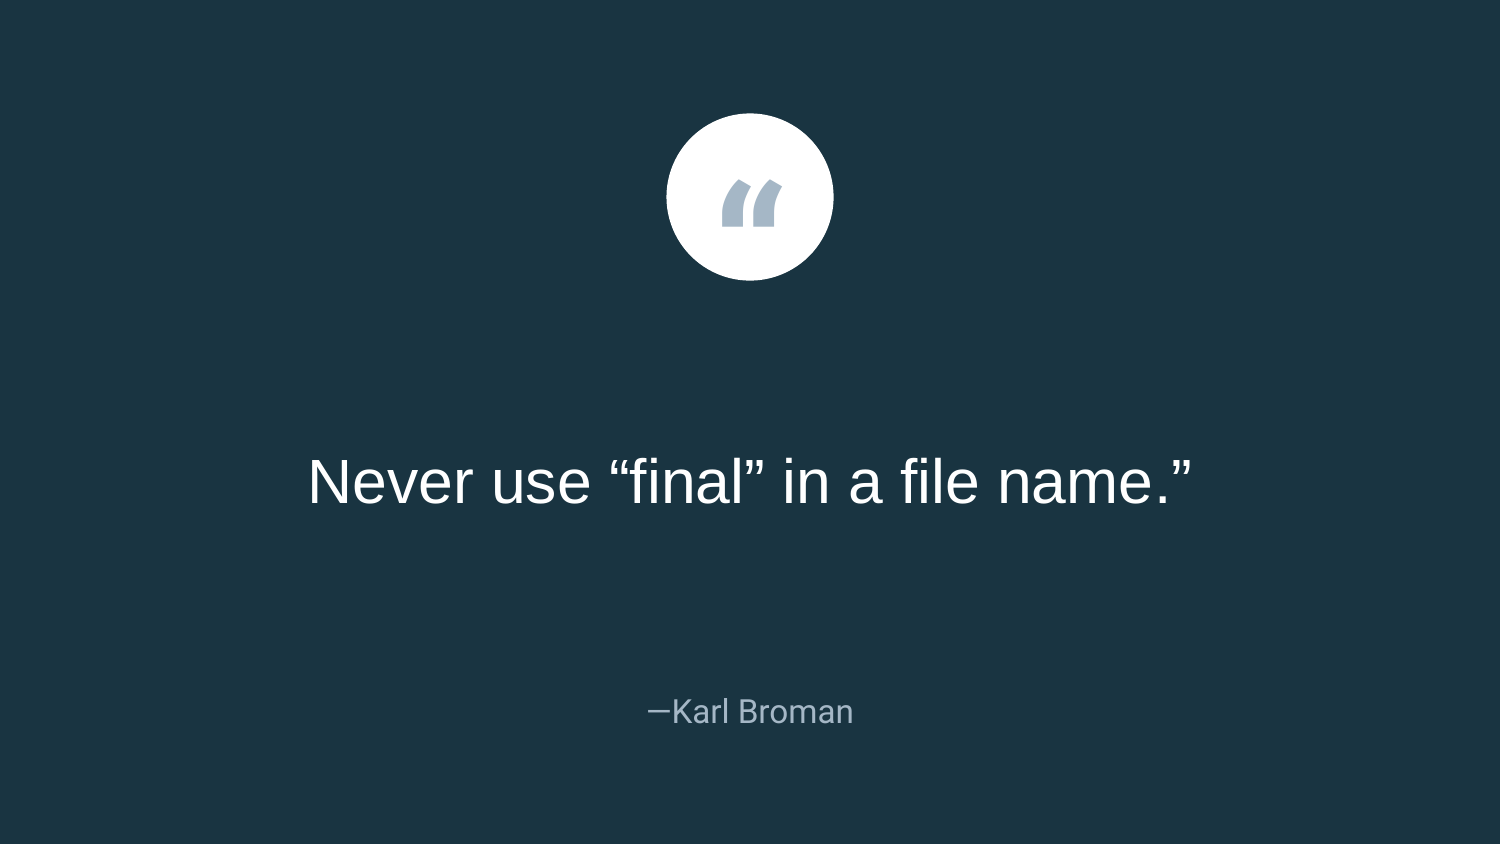

“
# Never use “final” in a file name.”
—Karl Broman